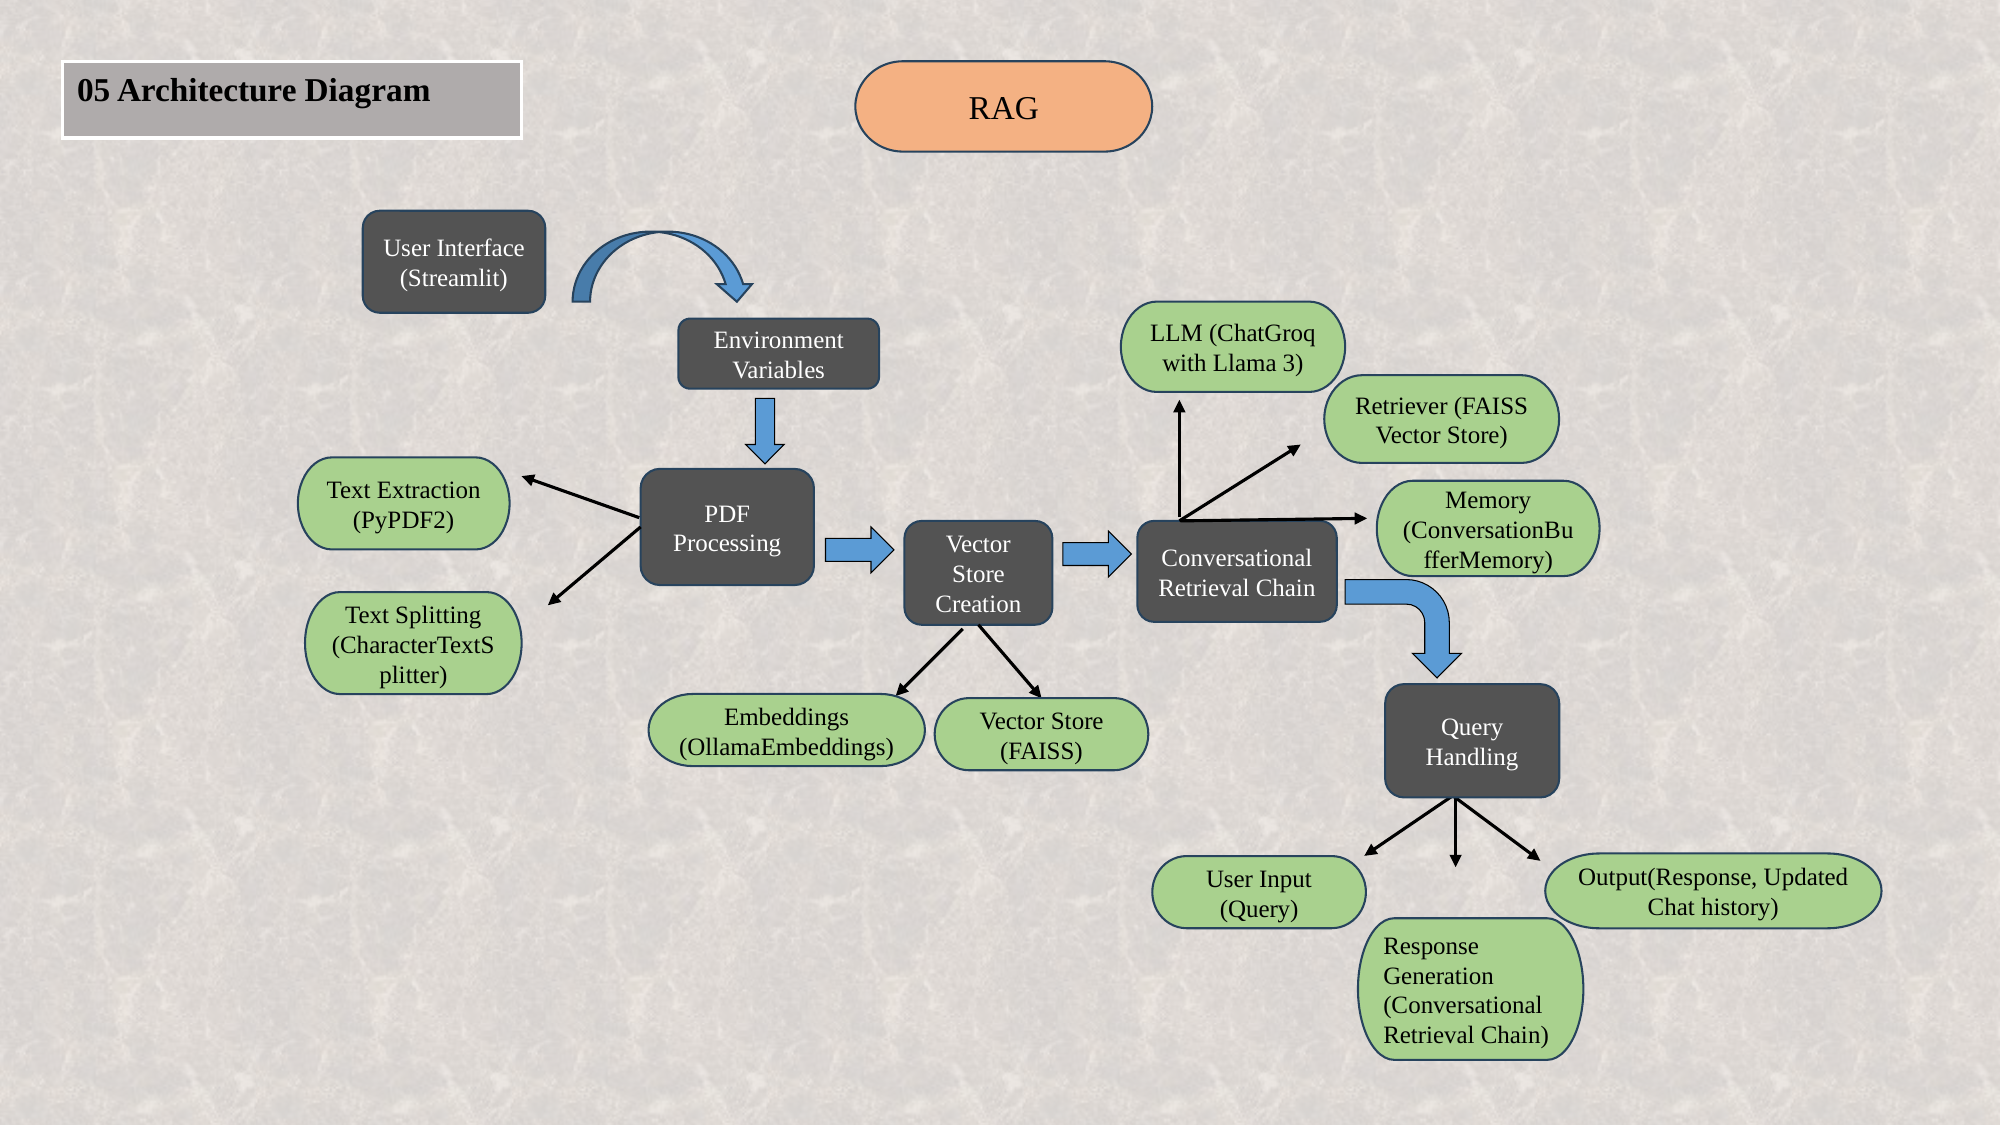

05 Architecture Diagram
RAG
User Interface (Streamlit)

LLM (ChatGroq with Llama 3)
Environment Variables
Retriever (FAISS Vector Store)

Text Extraction (PyPDF2)
PDF Processing
Memory (ConversationBufferMemory)

Vector Store Creation
Conversational Retrieval Chain

Text Splitting (CharacterTextSplitter)
Query Handling

Embeddings (OllamaEmbeddings)

Vector Store (FAISS)
Output(Response, Updated Chat history)
User Input (Query)
Response Generation (Conversational Retrieval Chain)